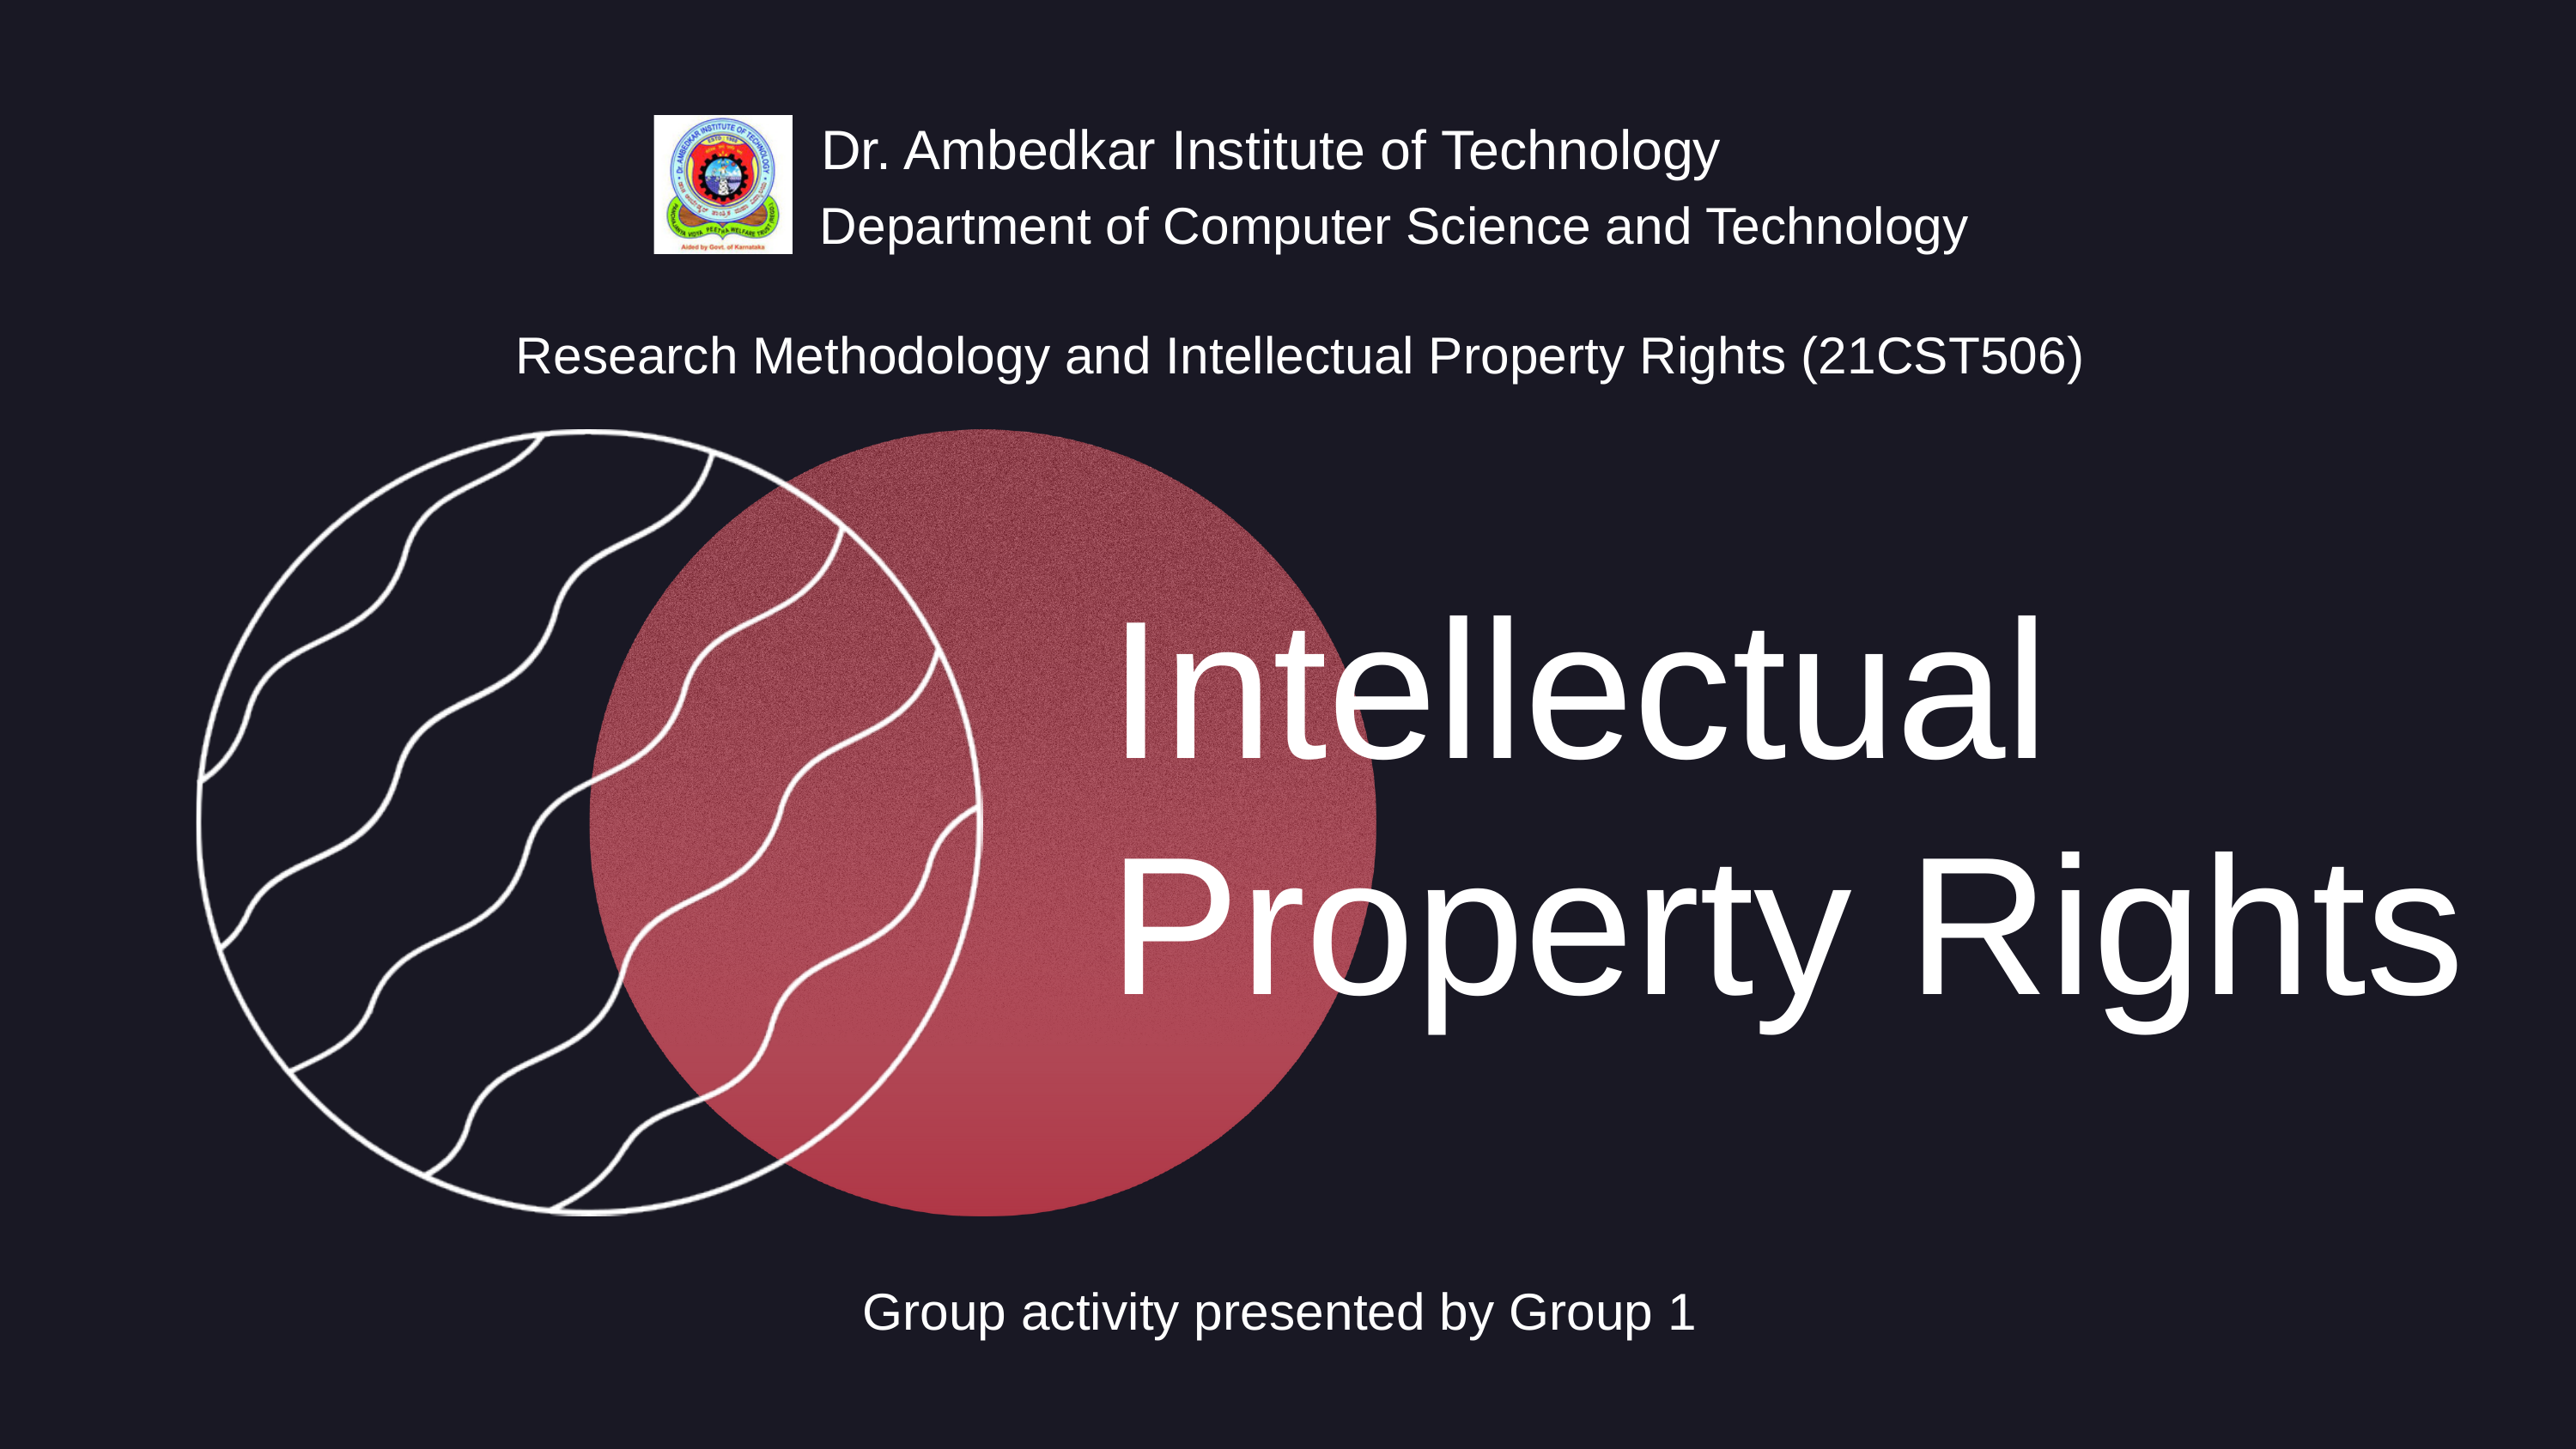

Dr. Ambedkar Institute of Technology
Department of Computer Science and Technology
Research Methodology and Intellectual Property Rights (21CST506)

Intellectual Property Rights
Group activity presented by Group 1